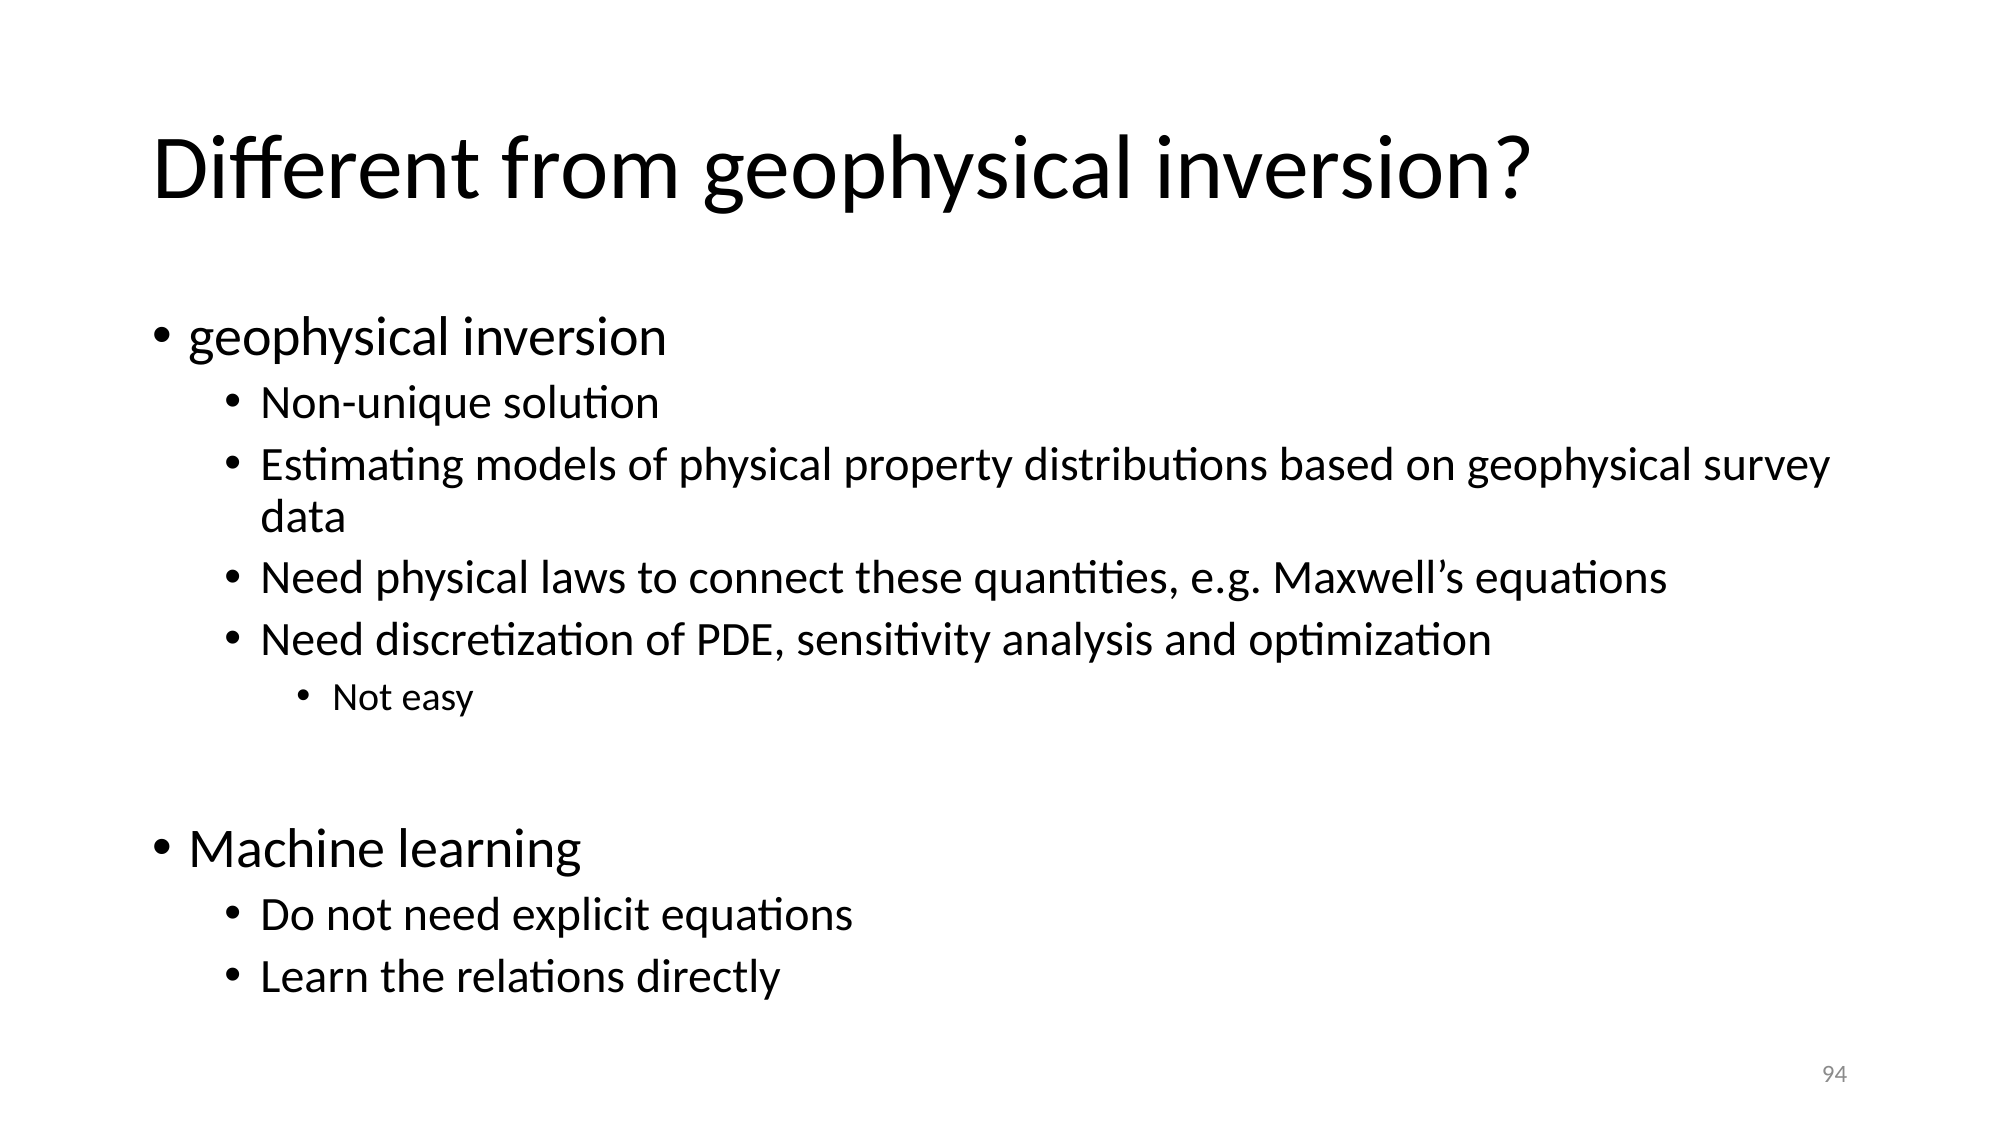

# Different from geophysical inversion?
geophysical inversion
Non-unique solution
Estimating models of physical property distributions based on geophysical survey data
Need physical laws to connect these quantities, e.g. Maxwell’s equations
Need discretization of PDE, sensitivity analysis and optimization
Not easy

Machine learning
Do not need explicit equations
Learn the relations directly
94